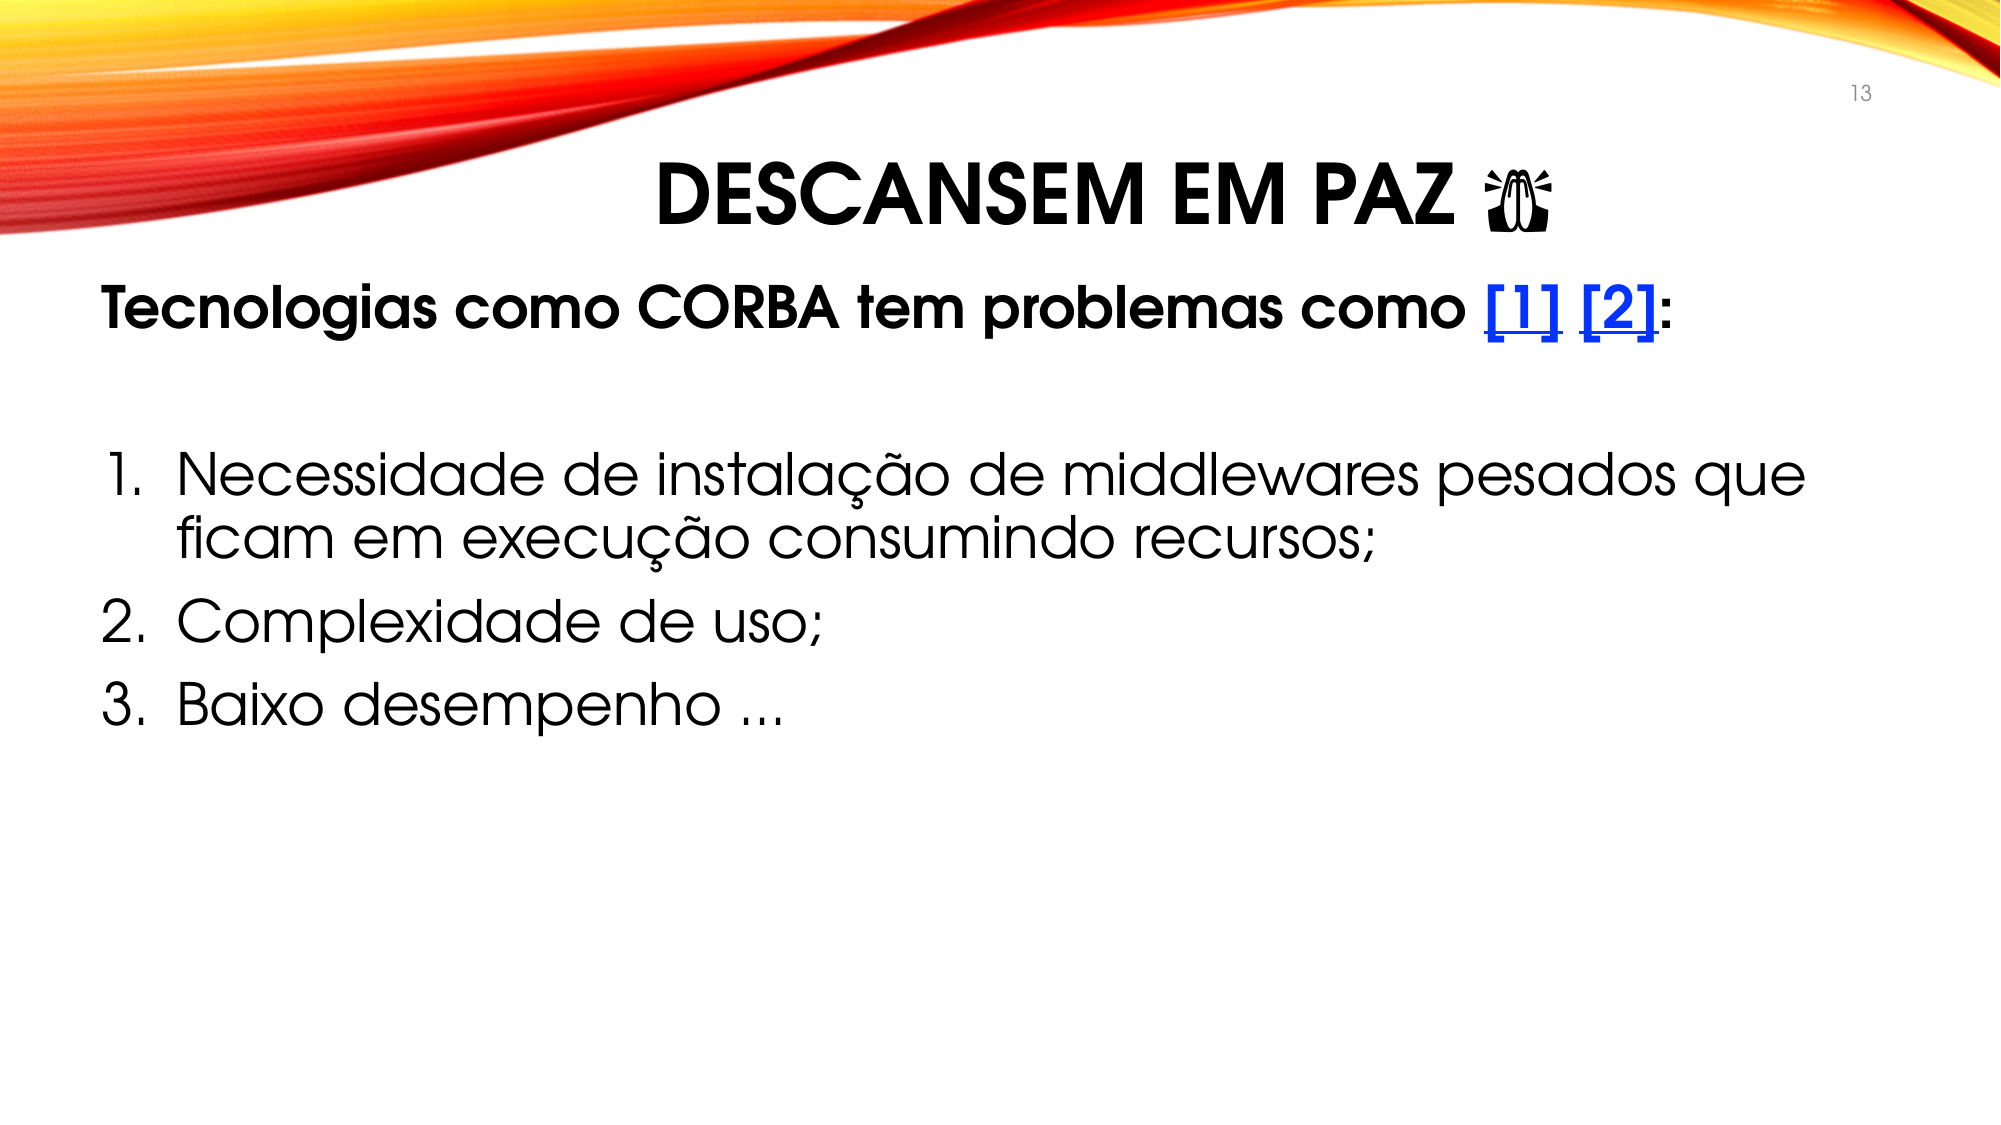

13
# Descansem em paz 🙏
Tecnologias como CORBA tem problemas como [1] [2]:

Necessidade de instalação de middlewares pesados que ficam em execução consumindo recursos;
Complexidade de uso;
Baixo desempenho ...